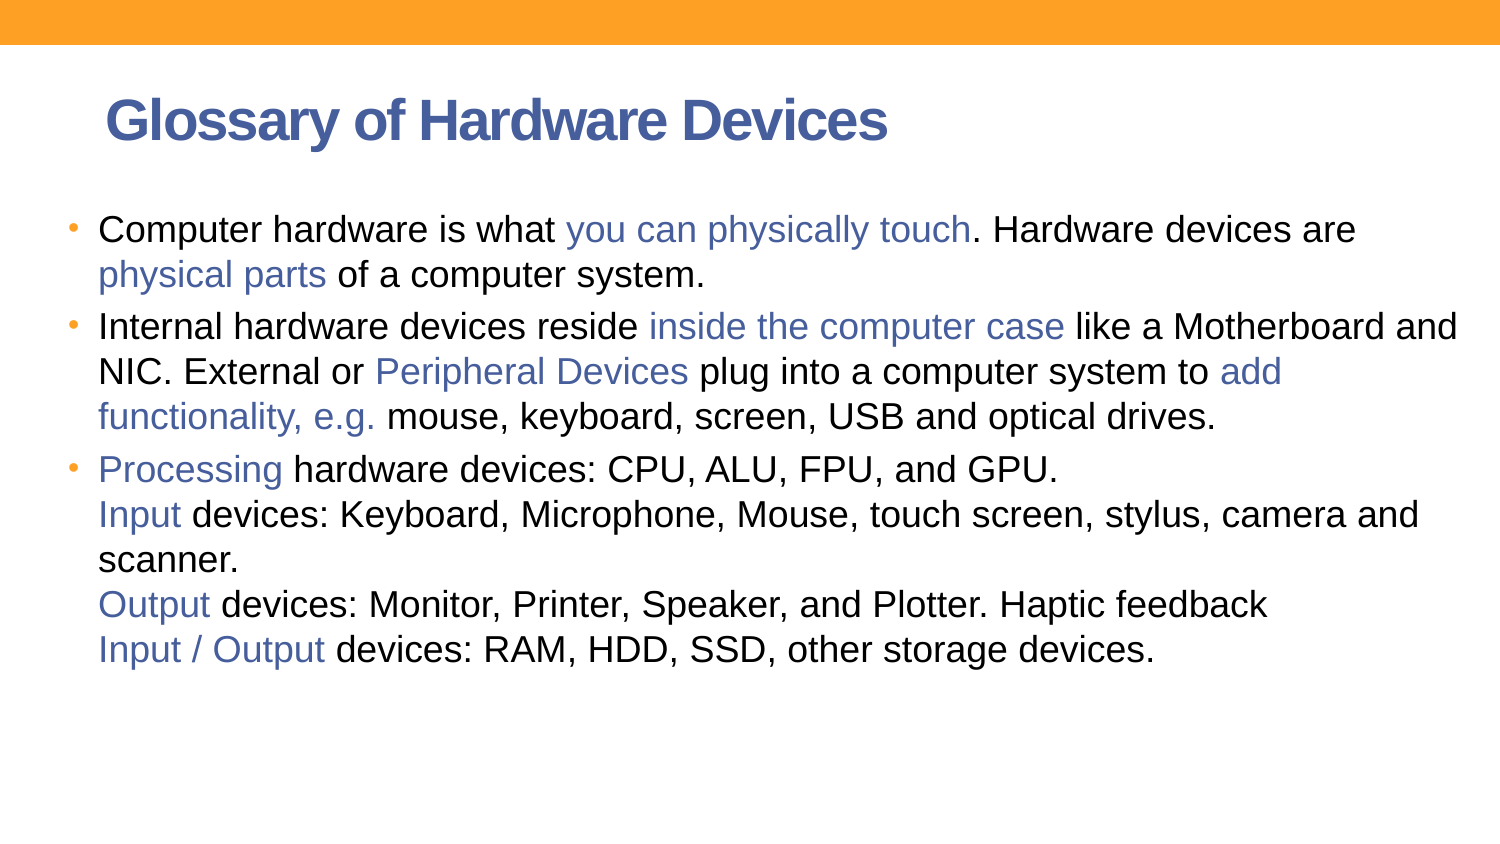

# Glossary of Hardware Devices
Computer hardware is what you can physically touch. Hardware devices are physical parts of a computer system.
Internal hardware devices reside inside the computer case like a Motherboard and NIC. External or Peripheral Devices plug into a computer system to add functionality, e.g. mouse, keyboard, screen, USB and optical drives.
Processing hardware devices: CPU, ALU, FPU, and GPU.
Input devices: Keyboard, Microphone, Mouse, touch screen, stylus, camera and scanner.
Output devices: Monitor, Printer, Speaker, and Plotter. Haptic feedback
Input / Output devices: RAM, HDD, SSD, other storage devices.